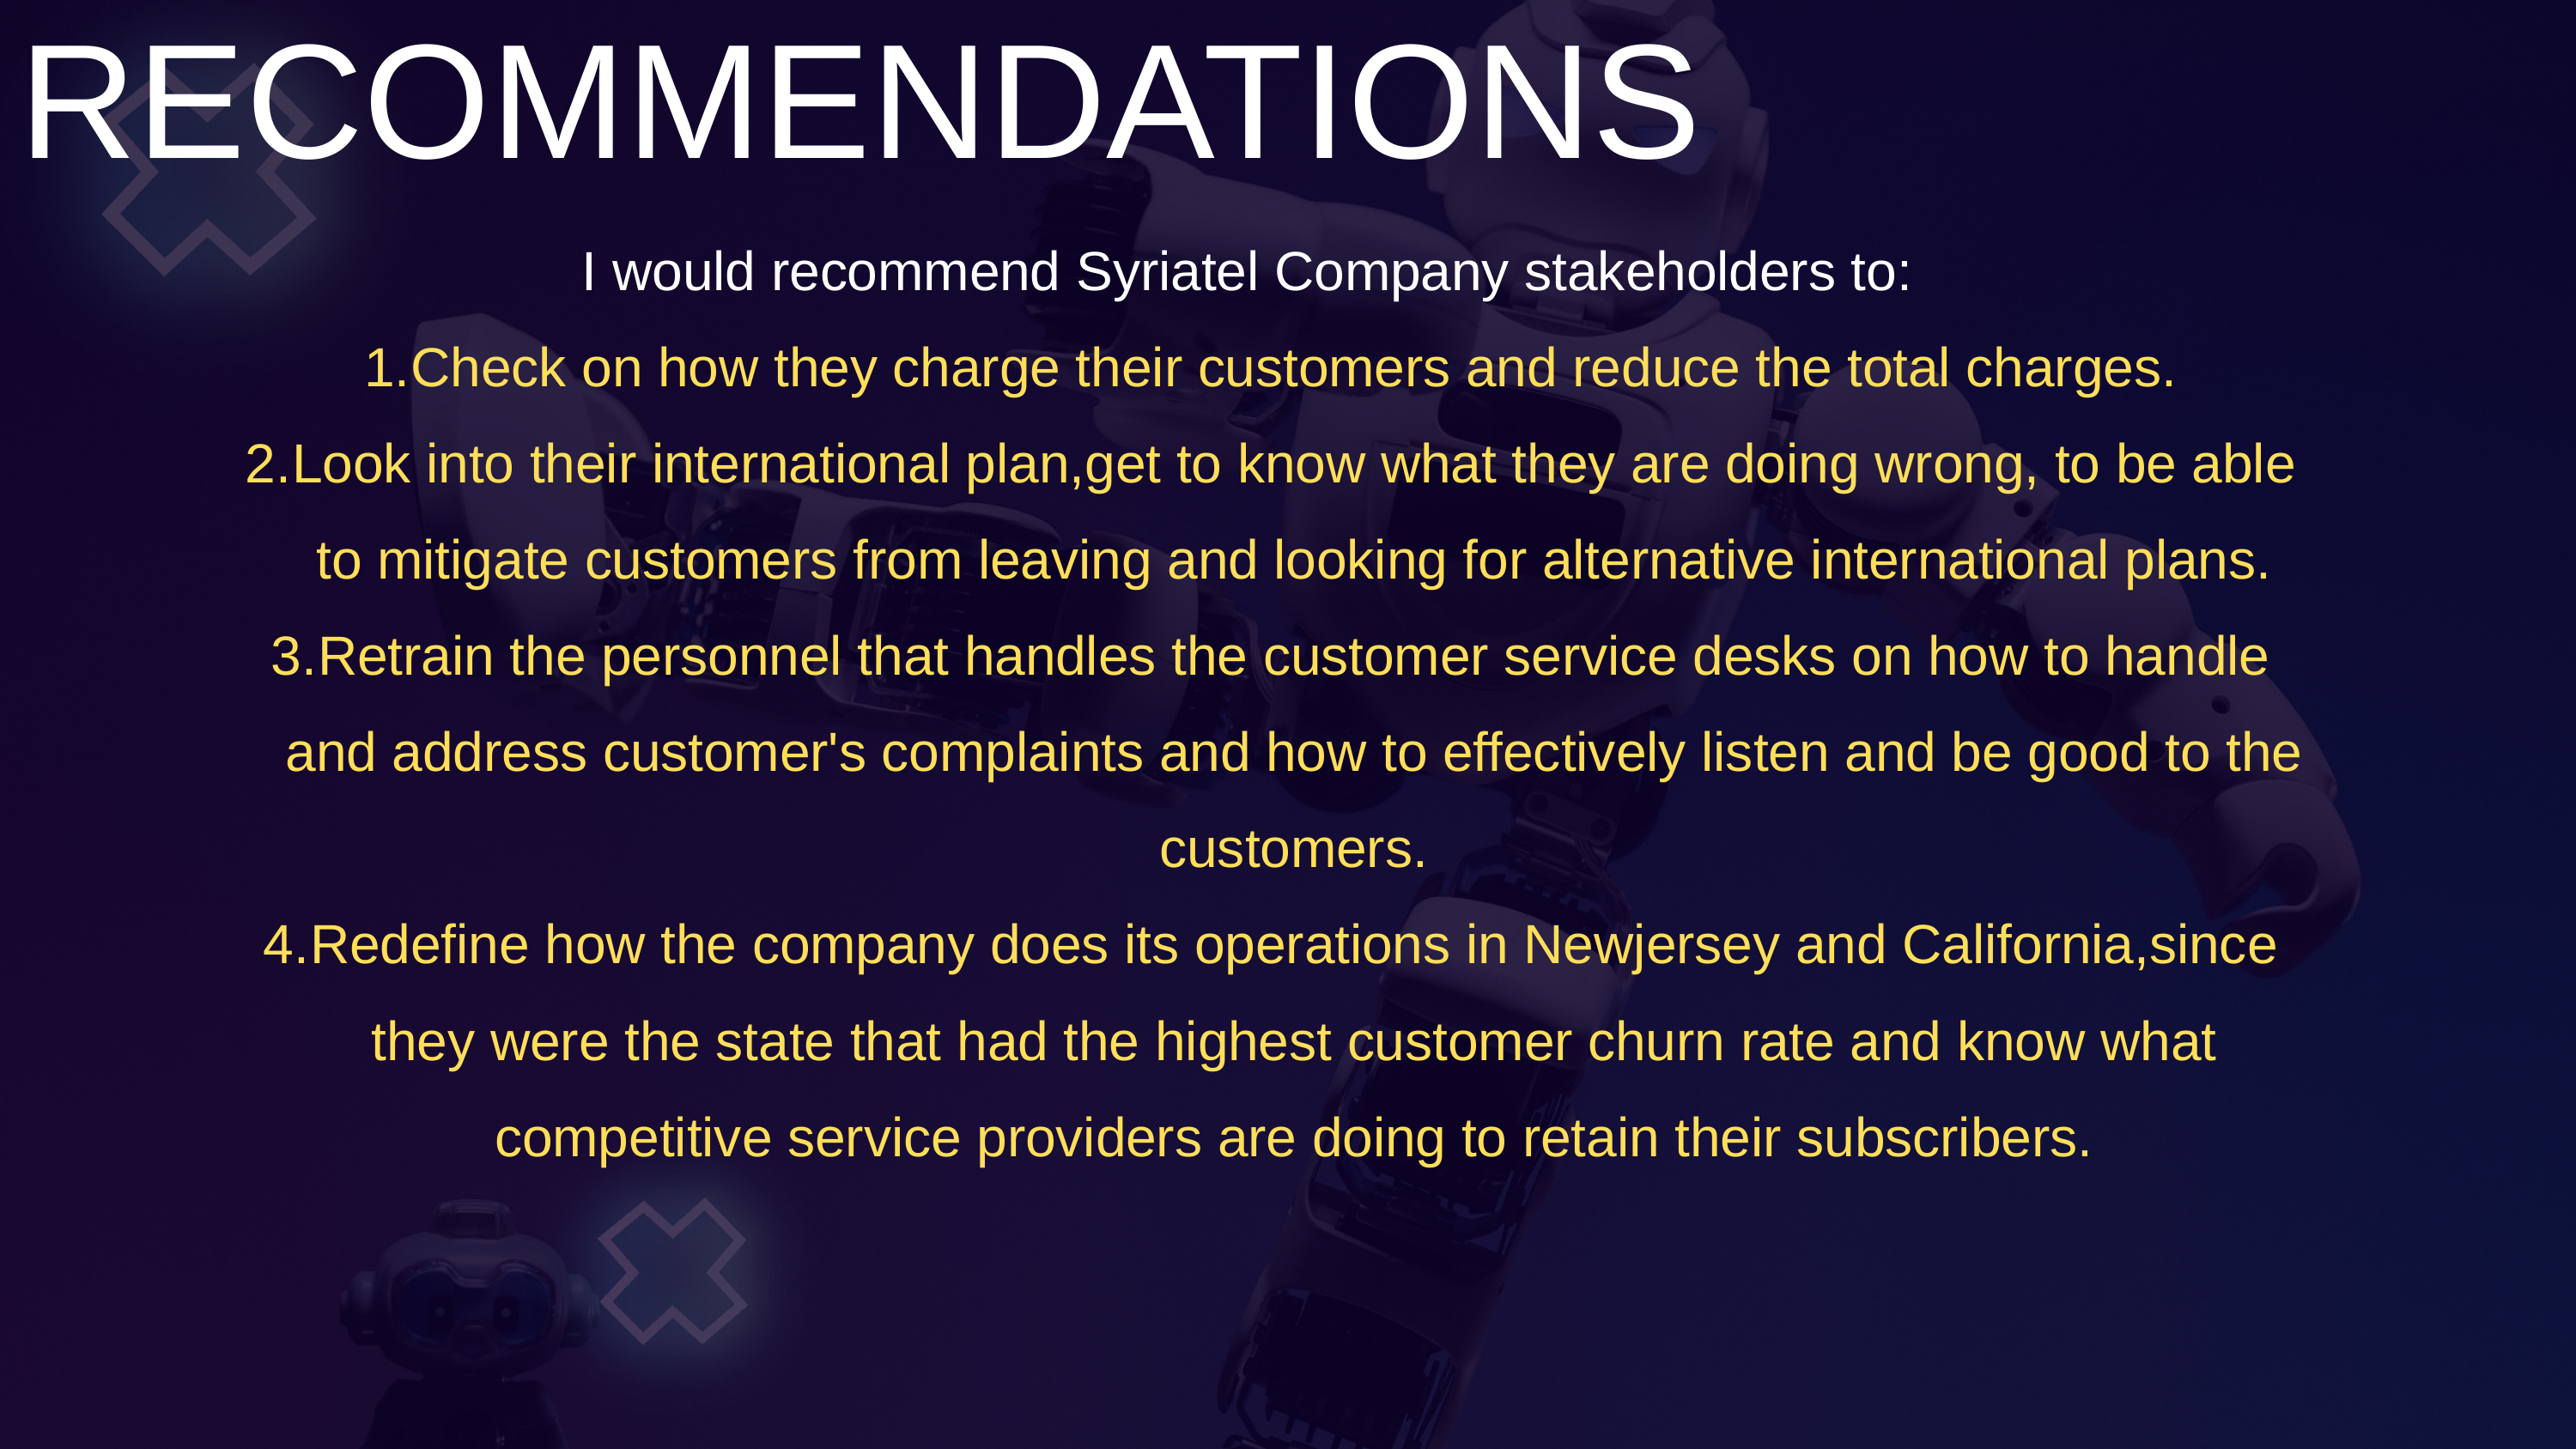

RECOMMENDATIONS
I would recommend Syriatel Company stakeholders to:
Check on how they charge their customers and reduce the total charges.
Look into their international plan,get to know what they are doing wrong, to be able to mitigate customers from leaving and looking for alternative international plans.
Retrain the personnel that handles the customer service desks on how to handle and address customer's complaints and how to effectively listen and be good to the customers.
Redefine how the company does its operations in Newjersey and California,since they were the state that had the highest customer churn rate and know what competitive service providers are doing to retain their subscribers.